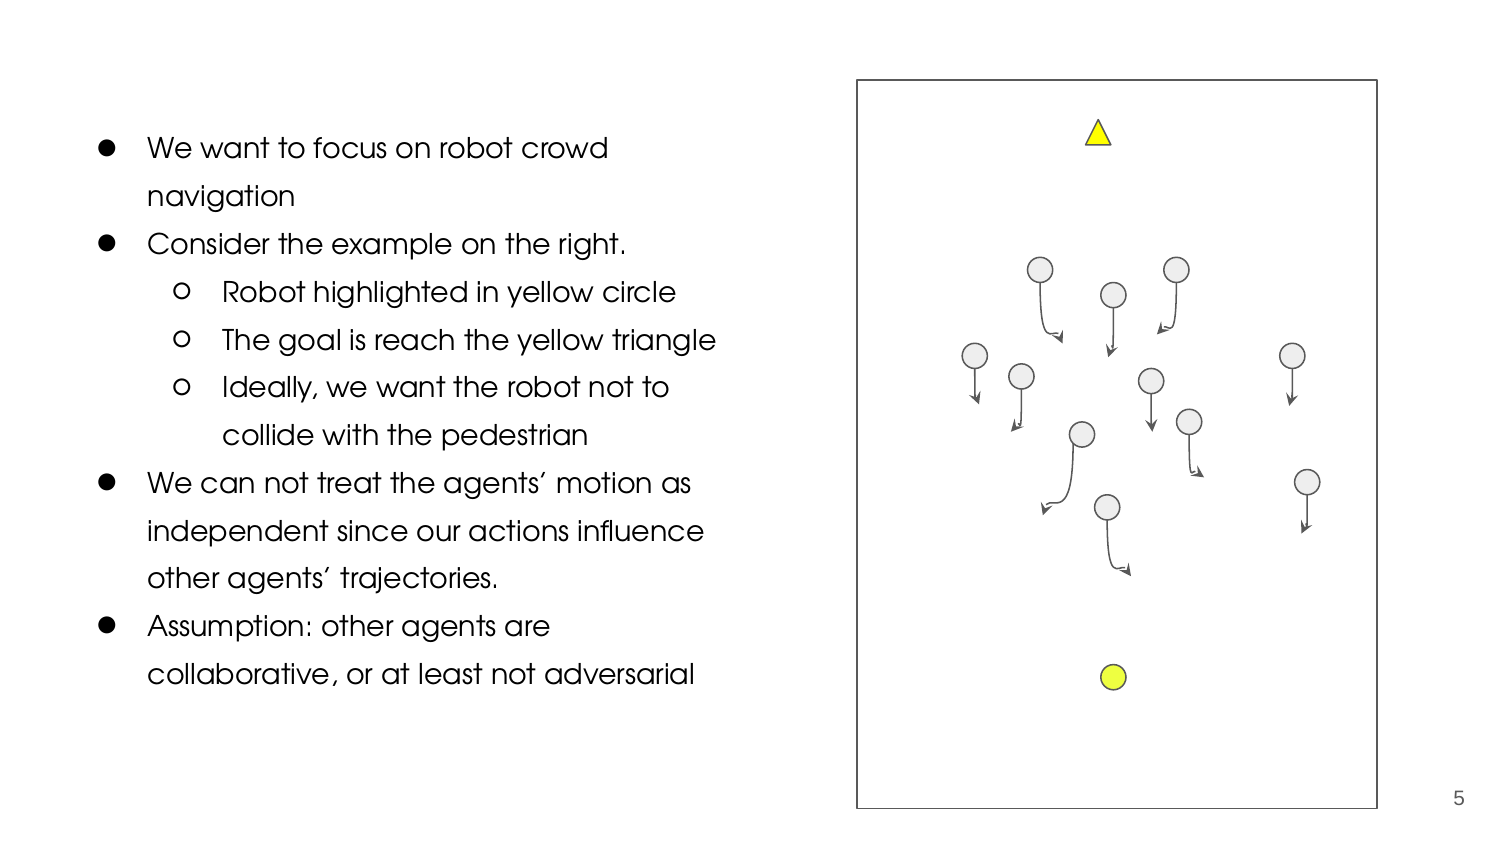

We want to focus on robot crowd navigation
Consider the example on the right.
Robot highlighted in yellow circle
The goal is reach the yellow triangle
Ideally, we want the robot not to collide with the pedestrian
We can not treat the agents’ motion as independent since our actions influence other agents’ trajectories.
Assumption: other agents are collaborative, or at least not adversarial

5